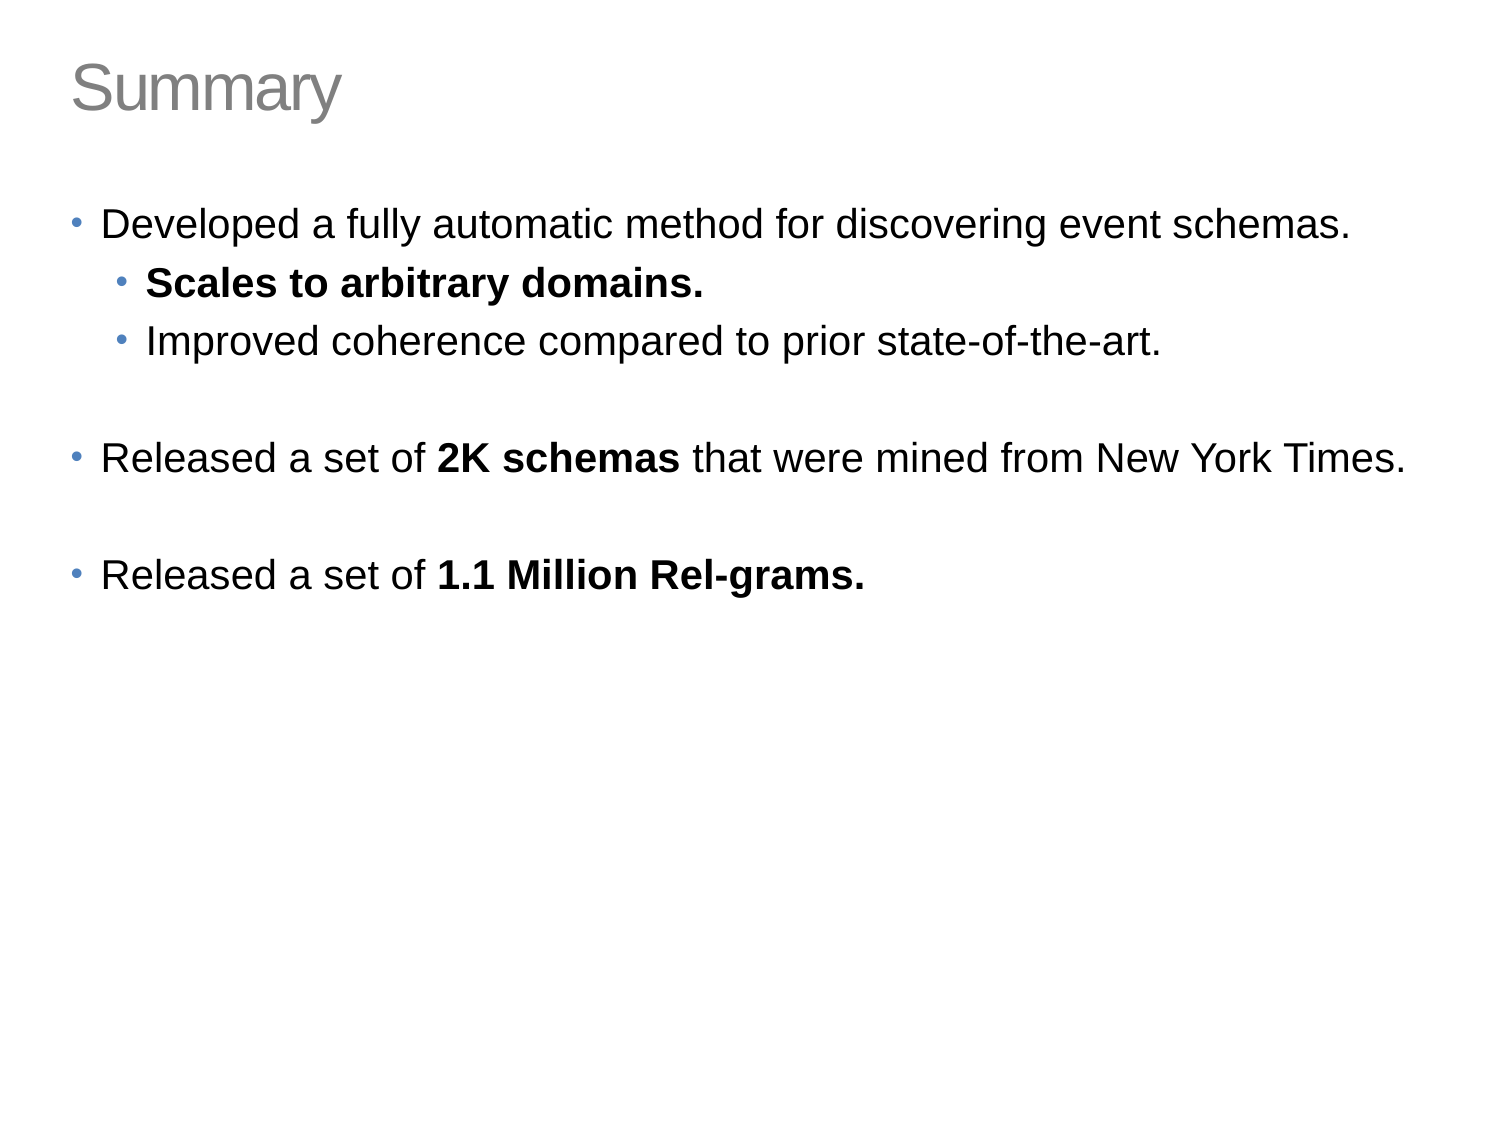

# Summary
Developed a fully automatic method for discovering event schemas.
Scales to arbitrary domains.
Improved coherence compared to prior state-of-the-art.

Released a set of 2K schemas that were mined from New York Times.

Released a set of 1.1 Million Rel-grams.